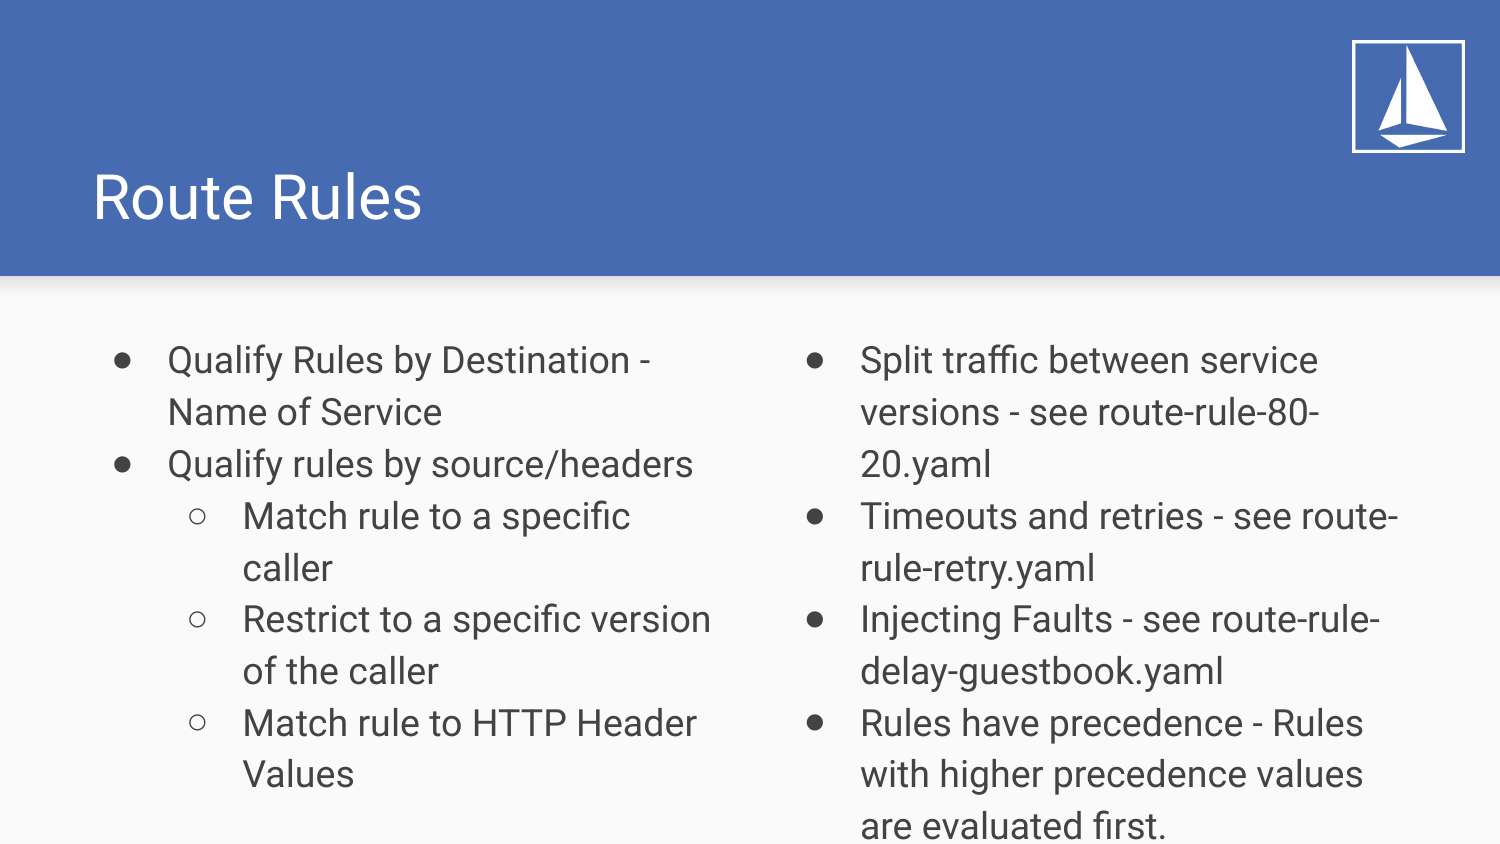

# Route Rules
Qualify Rules by Destination - Name of Service
Qualify rules by source/headers
Match rule to a specific caller
Restrict to a specific version of the caller
Match rule to HTTP Header Values

Split traffic between service versions - see route-rule-80-20.yaml
Timeouts and retries - see route-rule-retry.yaml
Injecting Faults - see route-rule-delay-guestbook.yaml
Rules have precedence - Rules with higher precedence values are evaluated first.